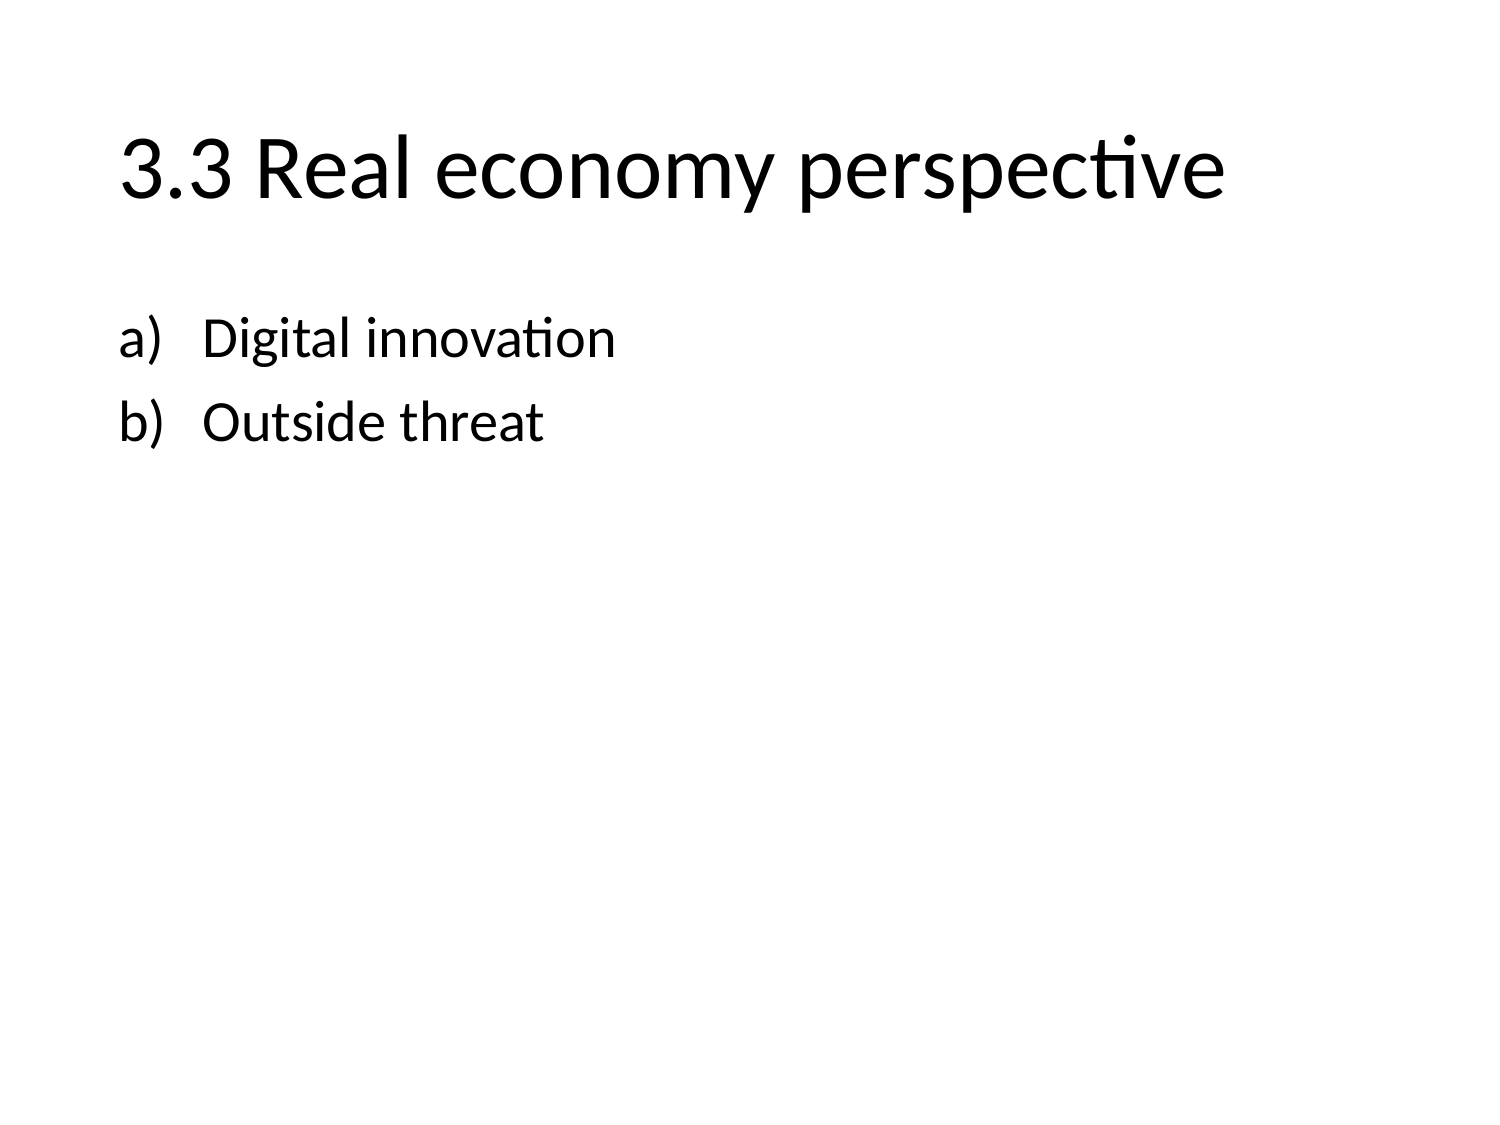

# 3.3 Real economy perspective
Digital innovation
Outside threat